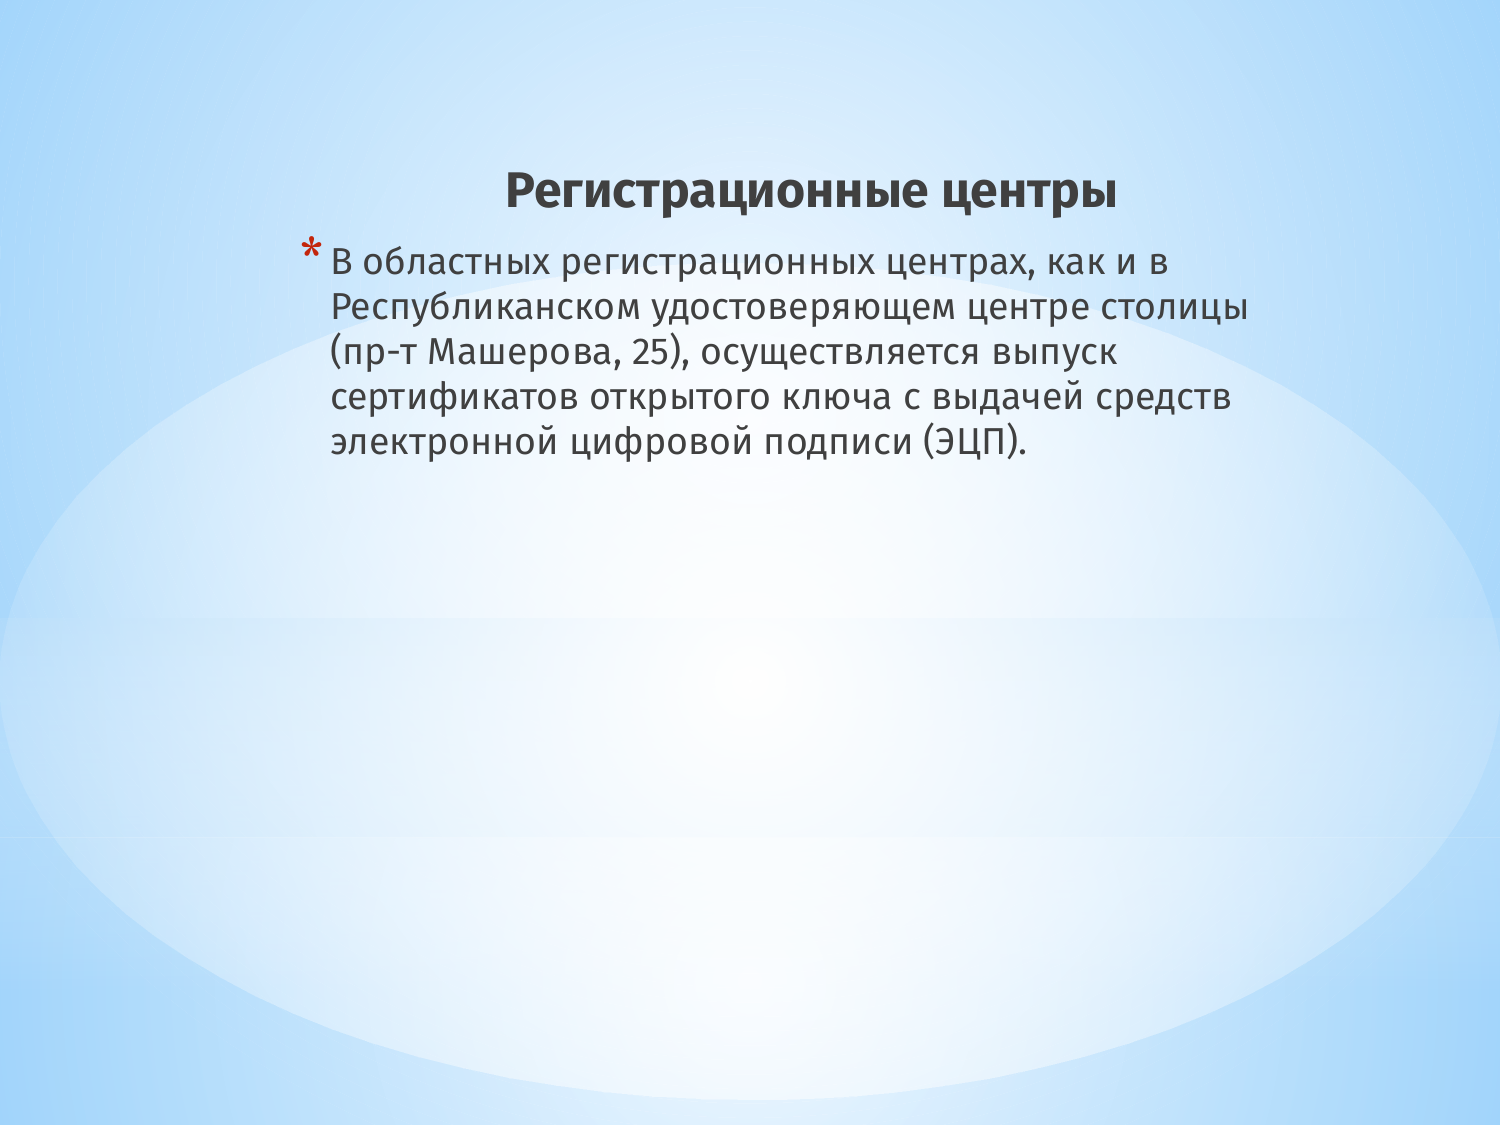

Регистрационные центры
В областных регистрационных центрах, как и в Республиканском удостоверяющем центре столицы (пр-т Машерова, 25), осуществляется выпуск сертификатов открытого ключа с выдачей средств электронной цифровой подписи (ЭЦП).